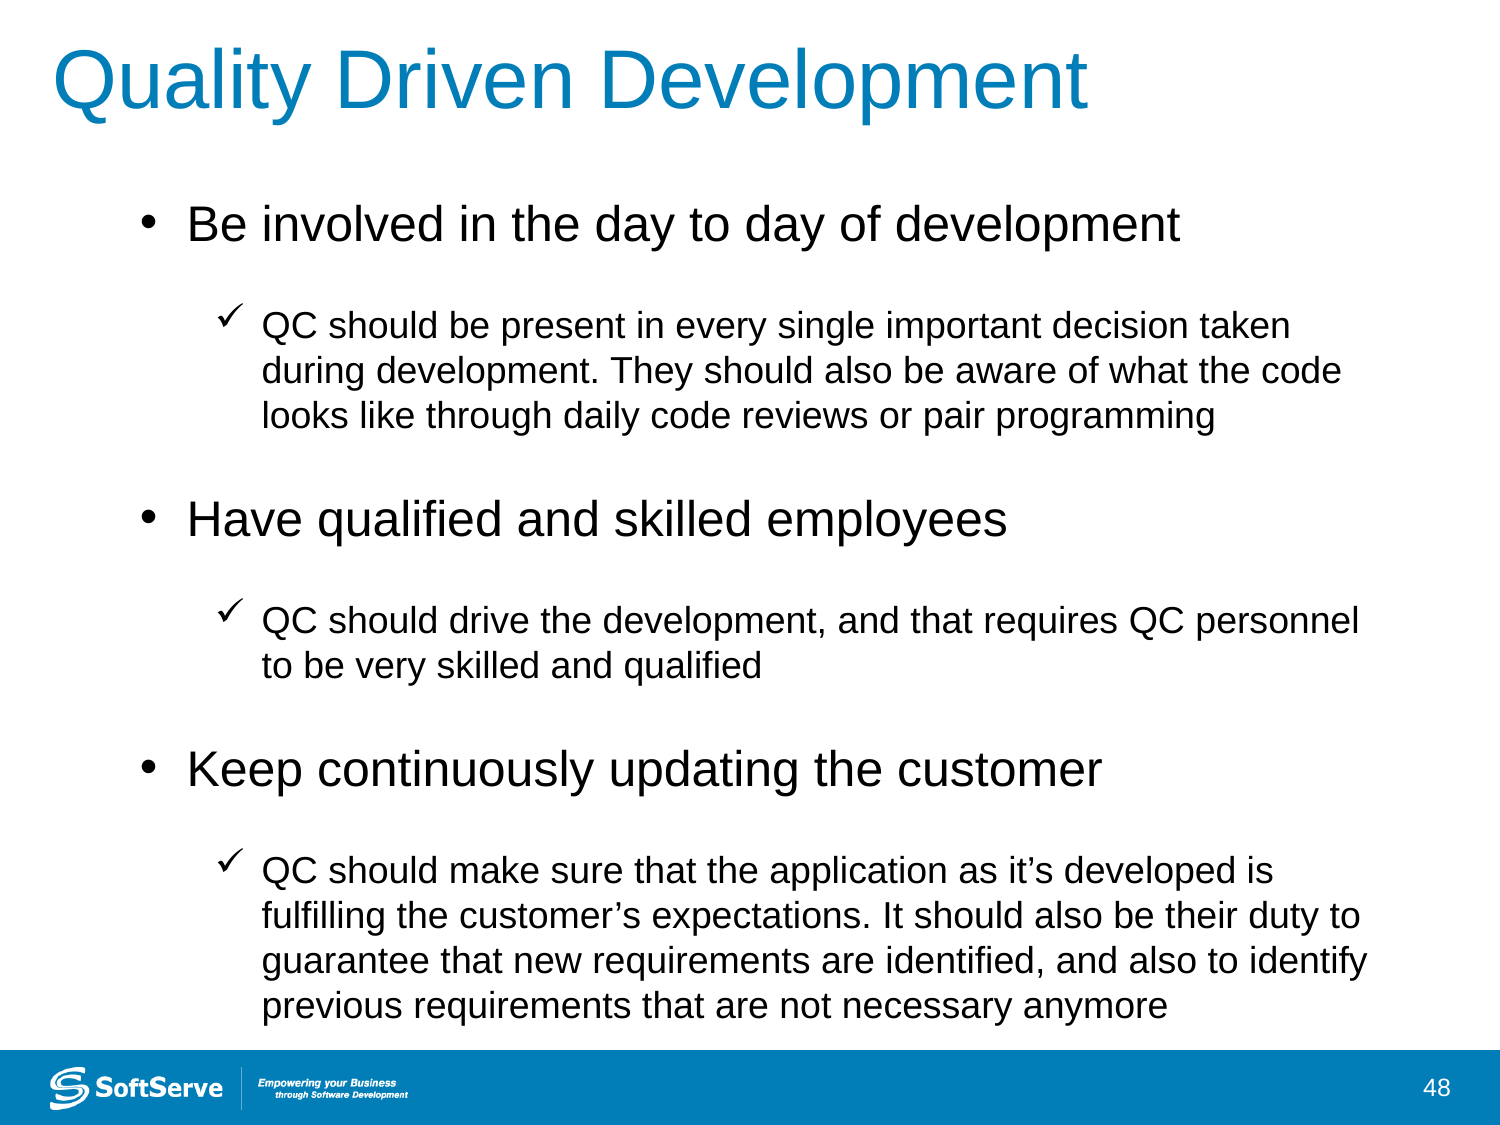

# Quality Driven Development
Be involved in the day to day of development
QC should be present in every single important decision taken during development. They should also be aware of what the code looks like through daily code reviews or pair programming
Have qualified and skilled employees
QC should drive the development, and that requires QC personnel to be very skilled and qualified
Keep continuously updating the customer
QC should make sure that the application as it’s developed is fulfilling the customer’s expectations. It should also be their duty to guarantee that new requirements are identified, and also to identify previous requirements that are not necessary anymore
48